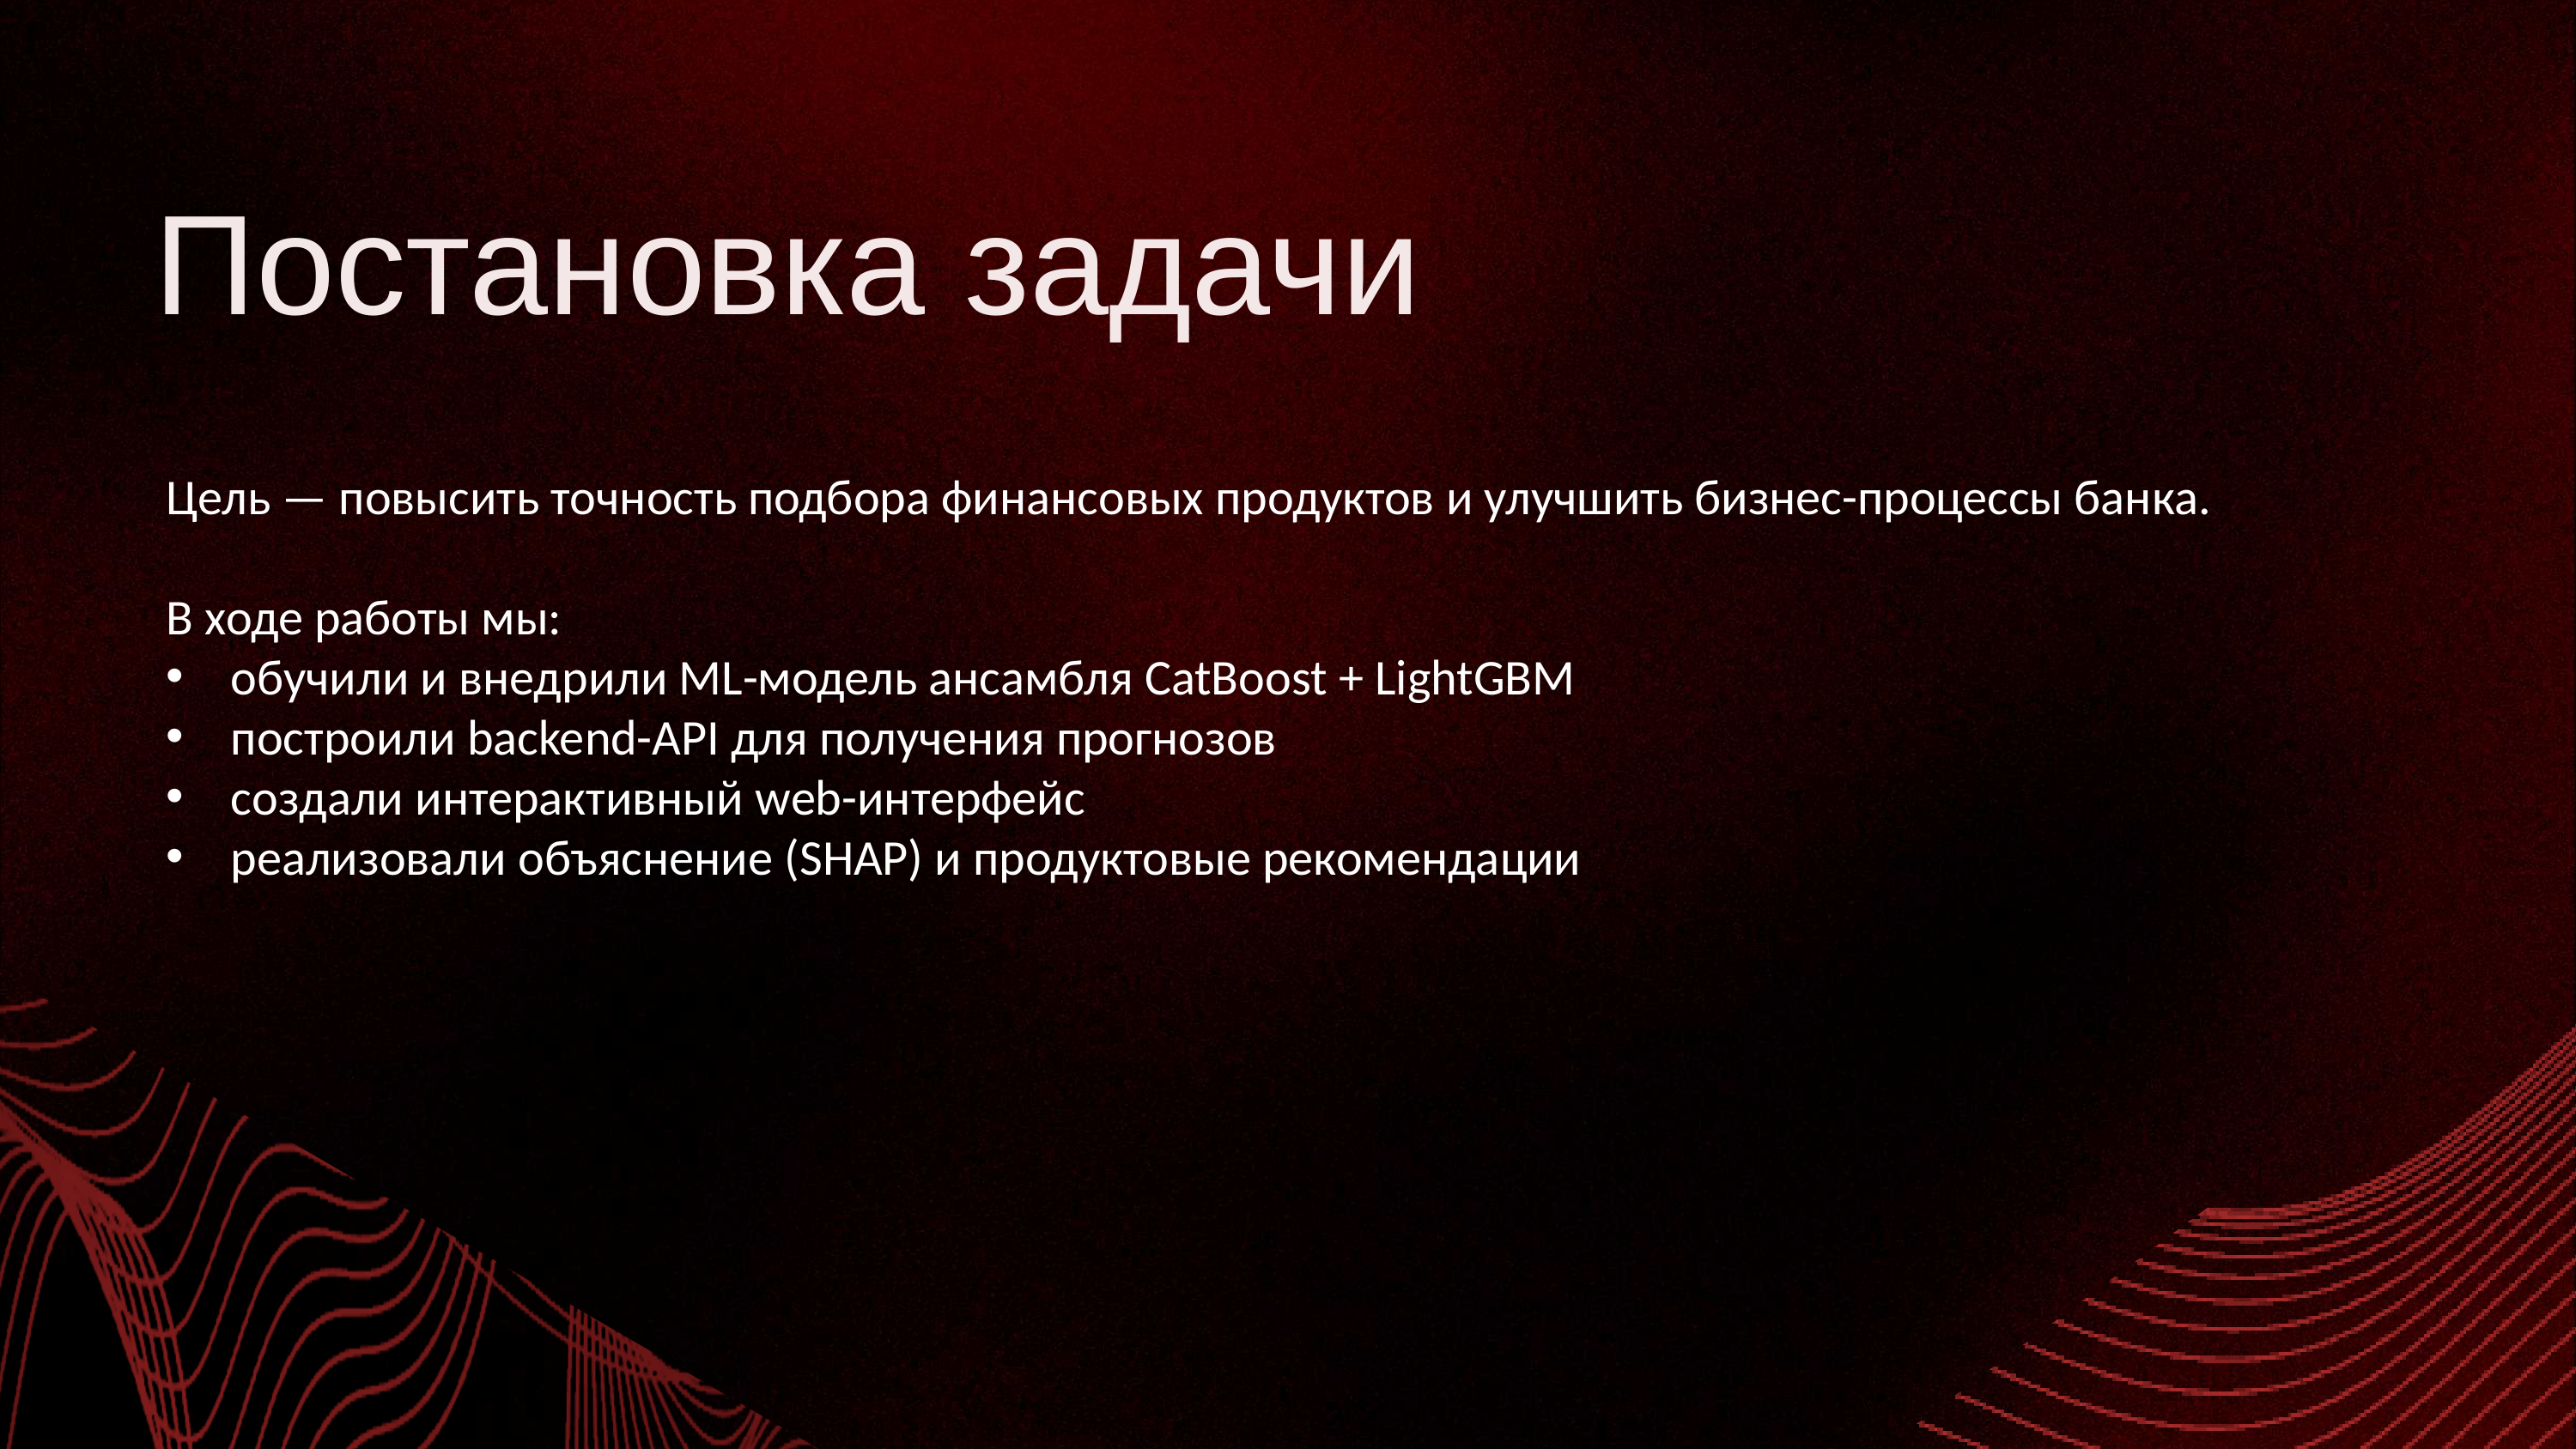

Постановка задачи
Цель — повысить точность подбора финансовых продуктов и улучшить бизнес-процессы банка.

В ходе работы мы:
обучили и внедрили ML-модель ансамбля CatBoost + LightGBM
построили backend-API для получения прогнозов
создали интерактивный web-интерфейс
реализовали объяснение (SHAP) и продуктовые рекомендации